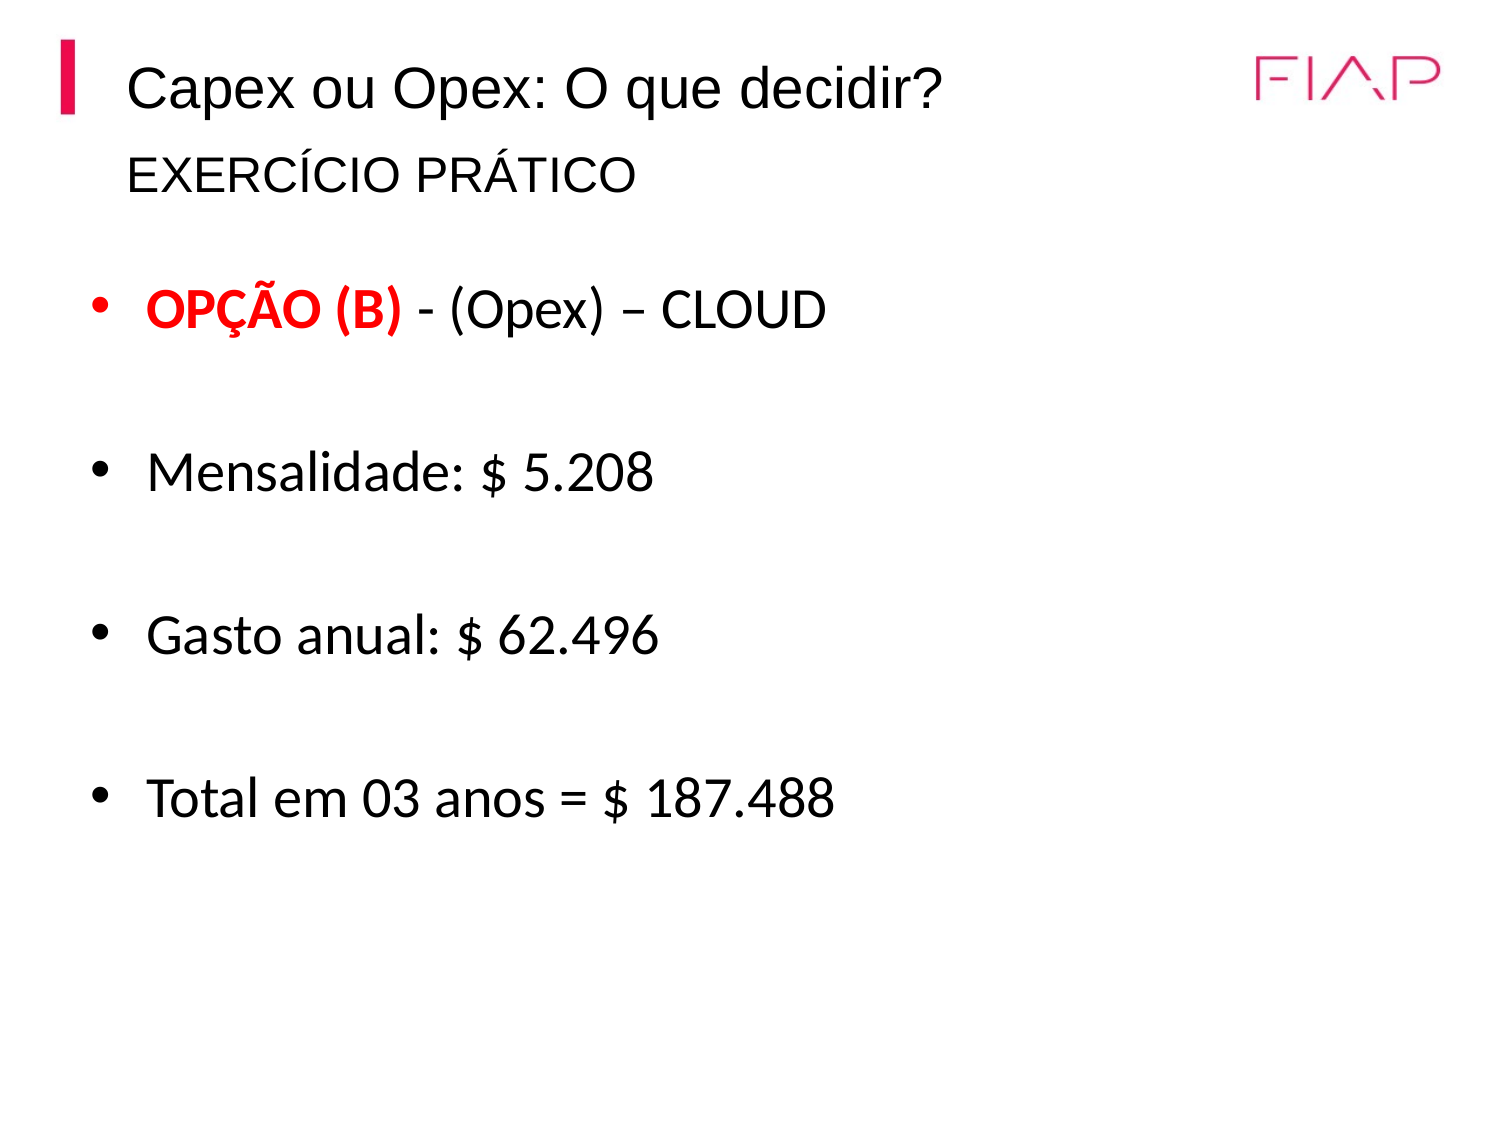

Capex ou Opex: O que decidir?
EXERCÍCIO PRÁTICO
OPÇÃO (B) - (Opex) – CLOUD

Mensalidade: $ 5.208

Gasto anual: $ 62.496

Total em 03 anos = $ 187.488